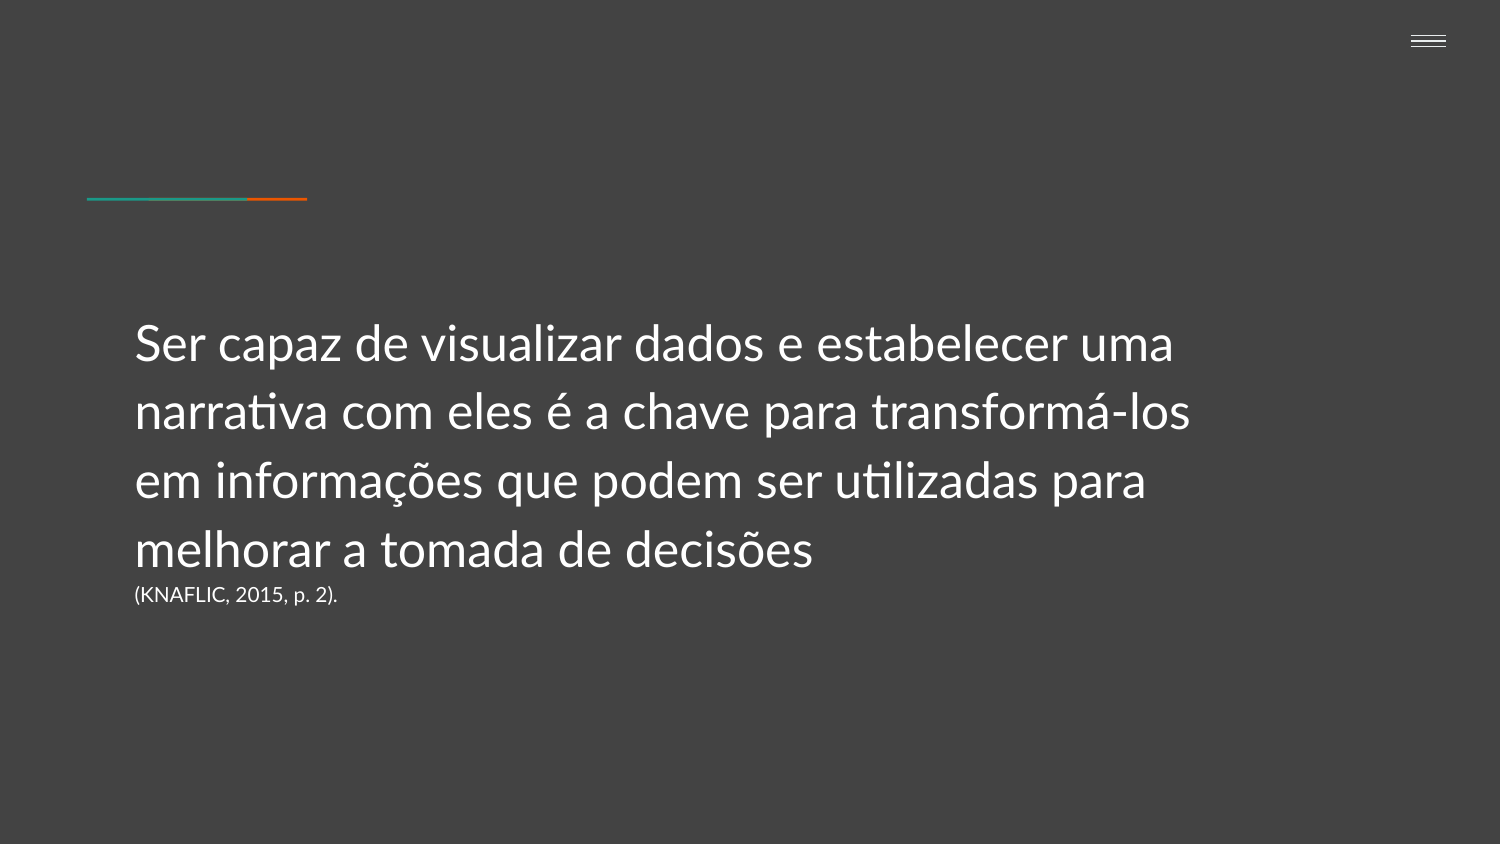

Ser capaz de visualizar dados e estabelecer uma narrativa com eles é a chave para transformá-los em informações que podem ser utilizadas para melhorar a tomada de decisões
(KNAFLIC, 2015, p. 2).